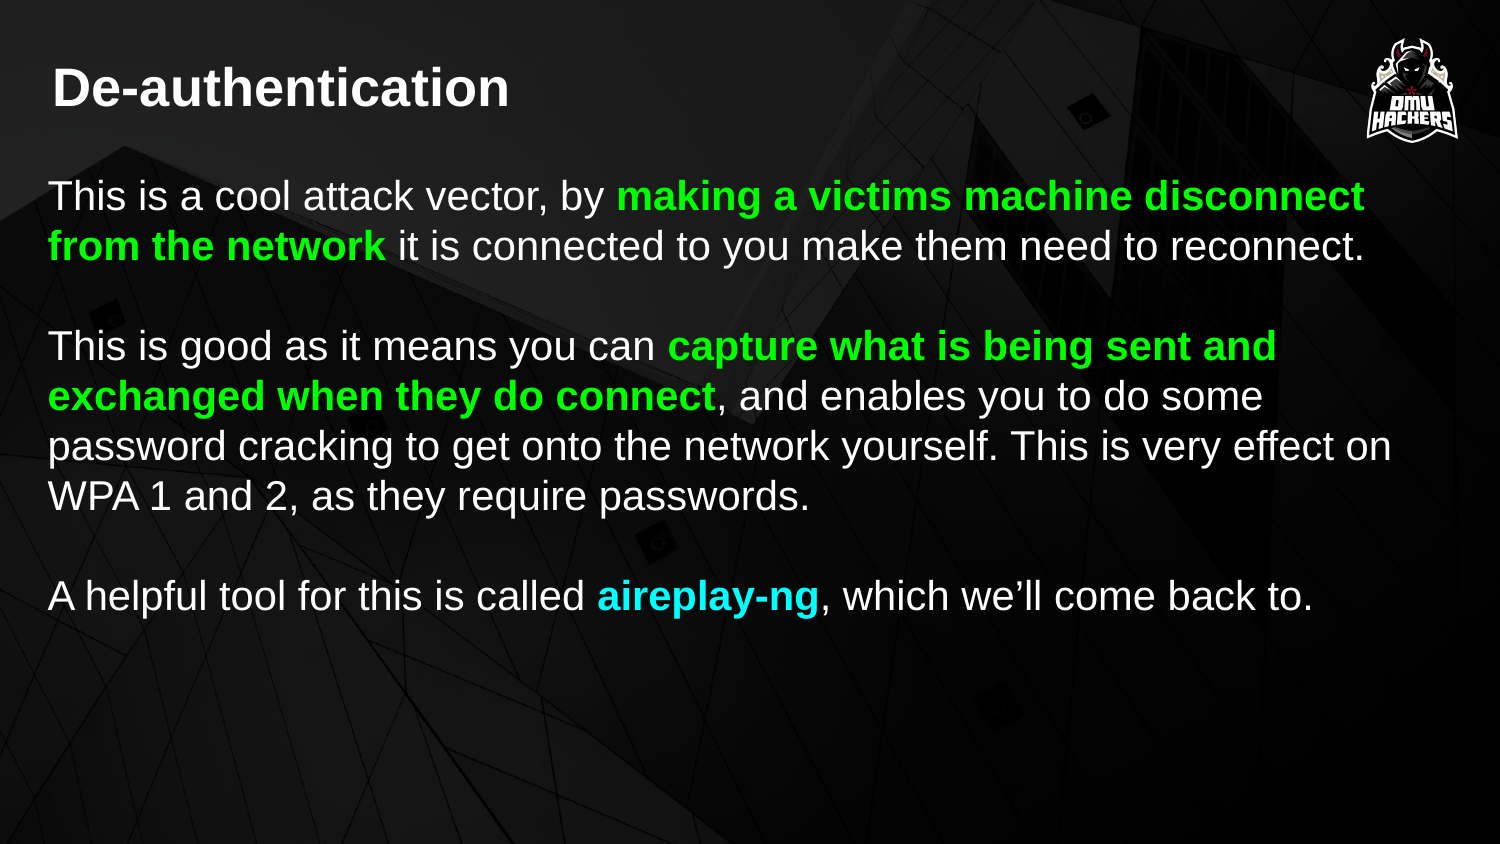

De-authentication

This is a cool attack vector, by making a victims machine disconnect from the network it is connected to you make them need to reconnect.

This is good as it means you can capture what is being sent and exchanged when they do connect, and enables you to do some password cracking to get onto the network yourself. This is very effect on WPA 1 and 2, as they require passwords.

A helpful tool for this is called aireplay-ng, which we’ll come back to.